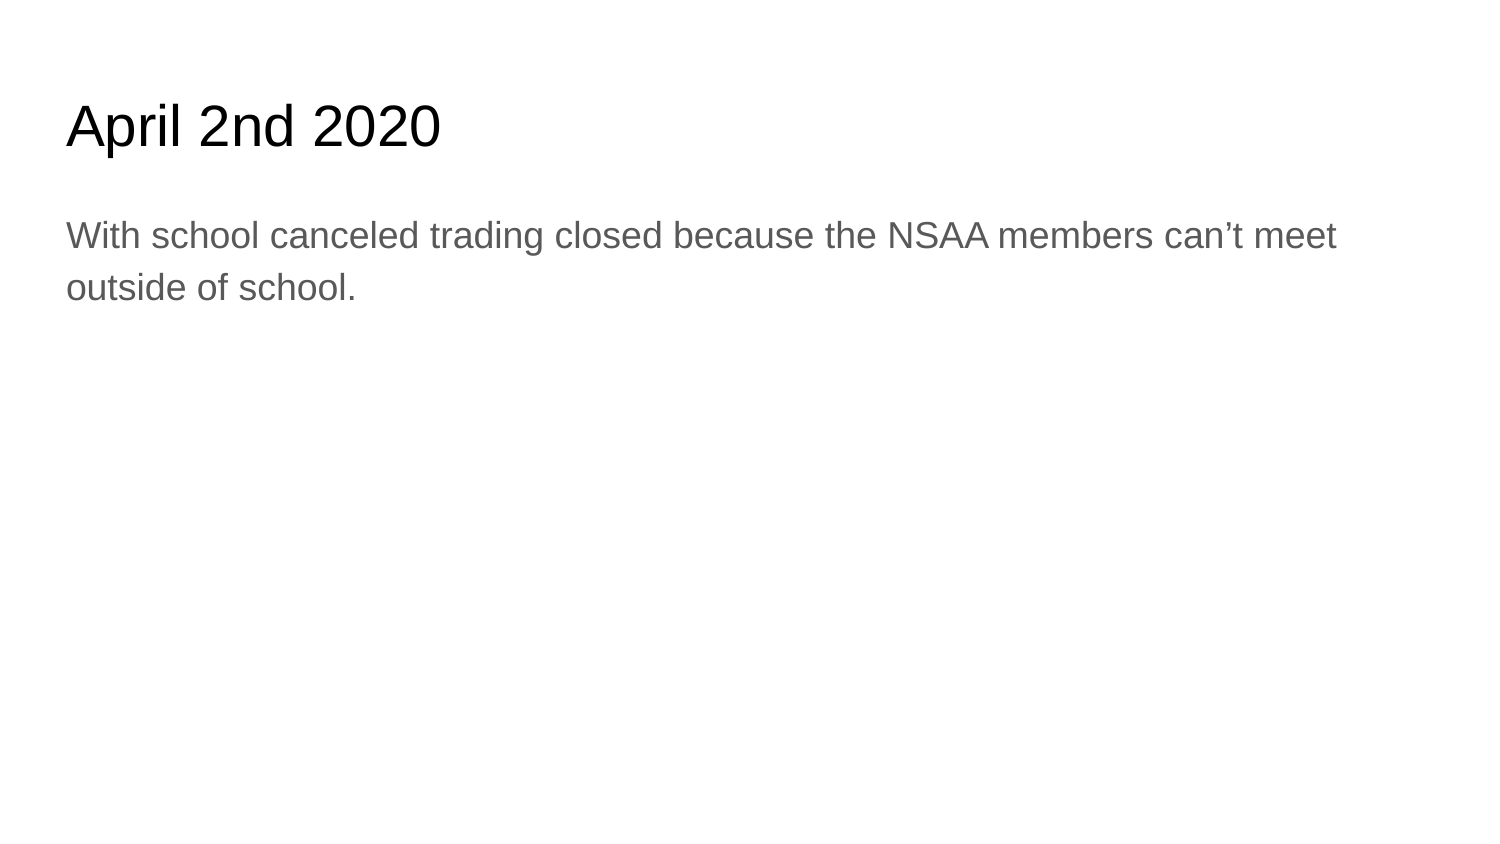

# April 2nd 2020
With school canceled trading closed because the NSAA members can’t meet outside of school.